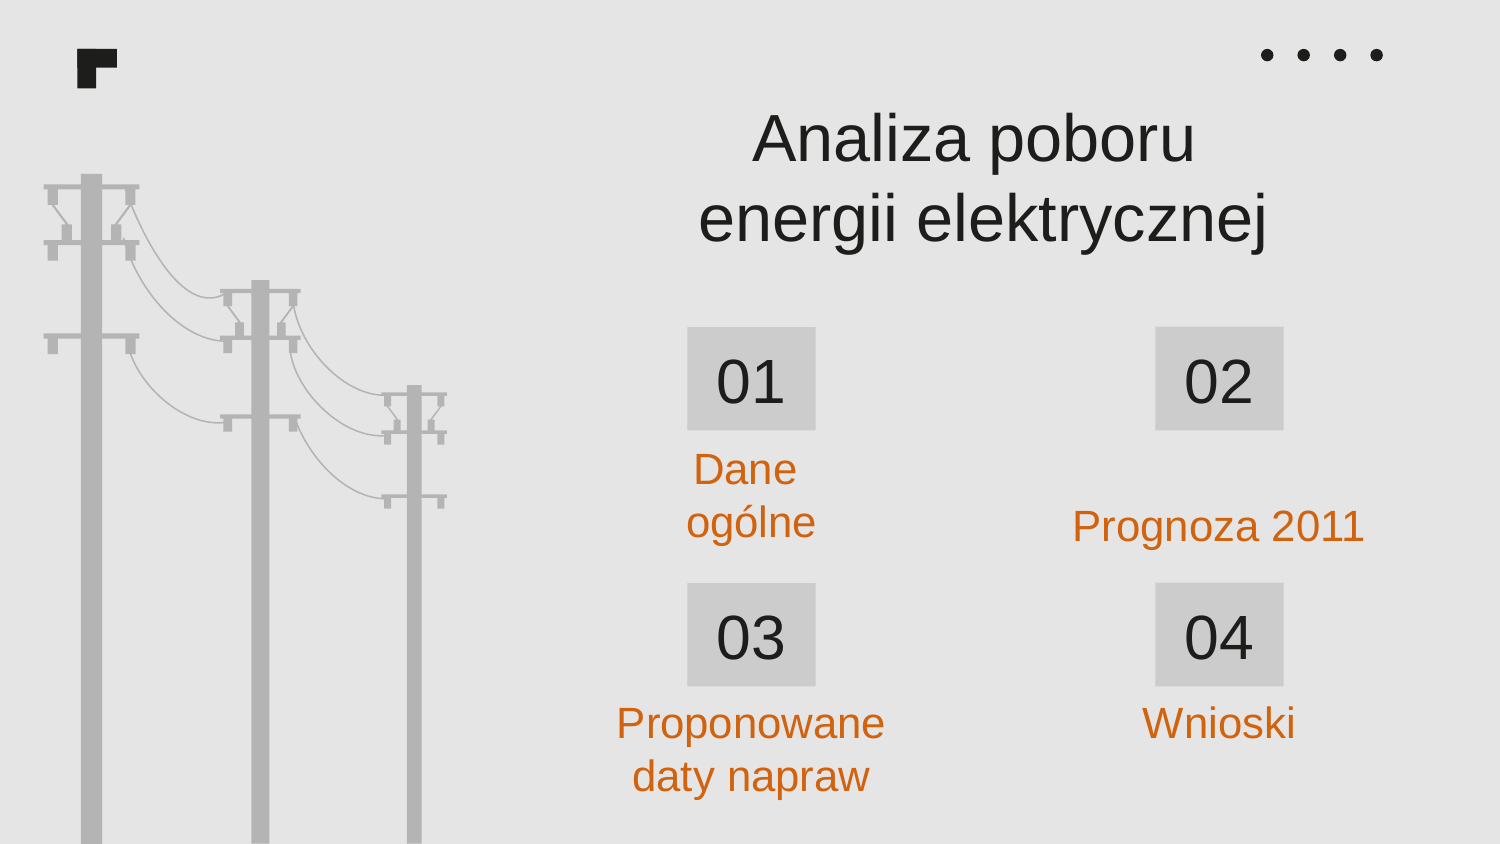

# Analiza poboru energii elektrycznej

02
01

Prognoza 2011
Dane
ogólne
04
03
Wnioski
Proponowane
daty napraw